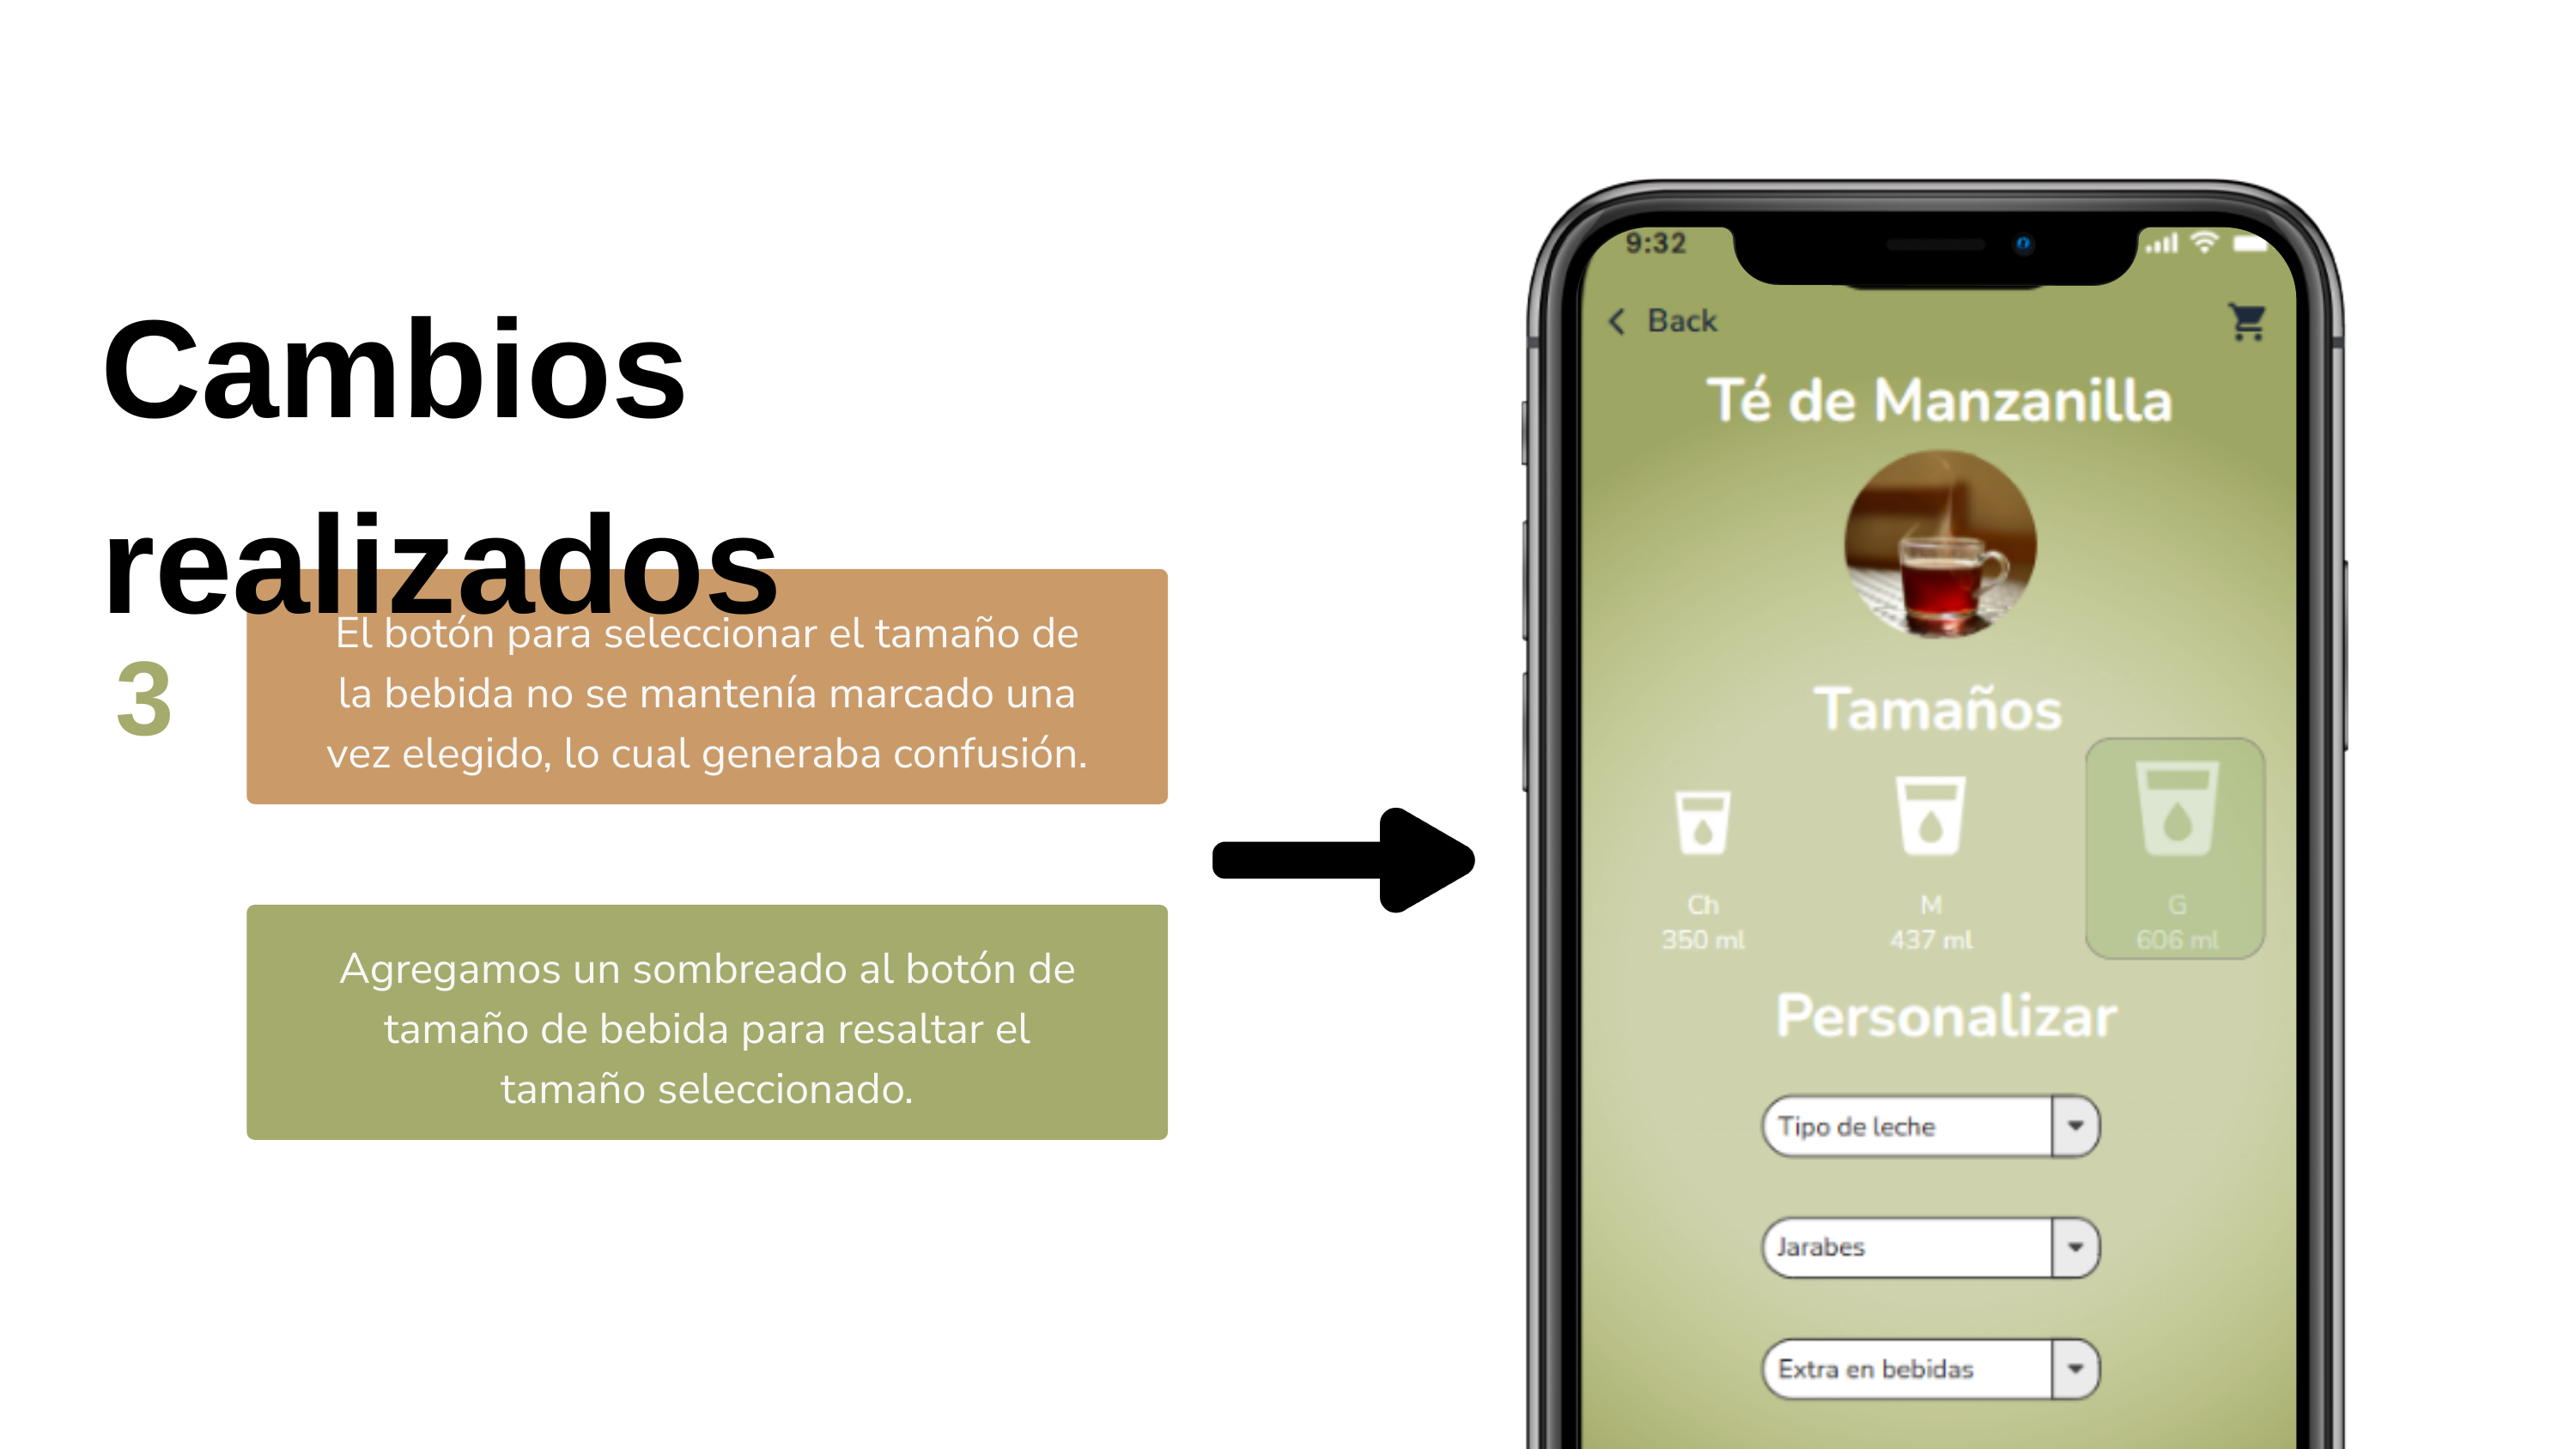

Cambios realizados

El botón para seleccionar el tamaño de la bebida no se mantenía marcado una vez elegido, lo cual generaba confusión.
3

Agregamos un sombreado al botón de tamaño de bebida para resaltar el tamaño seleccionado.